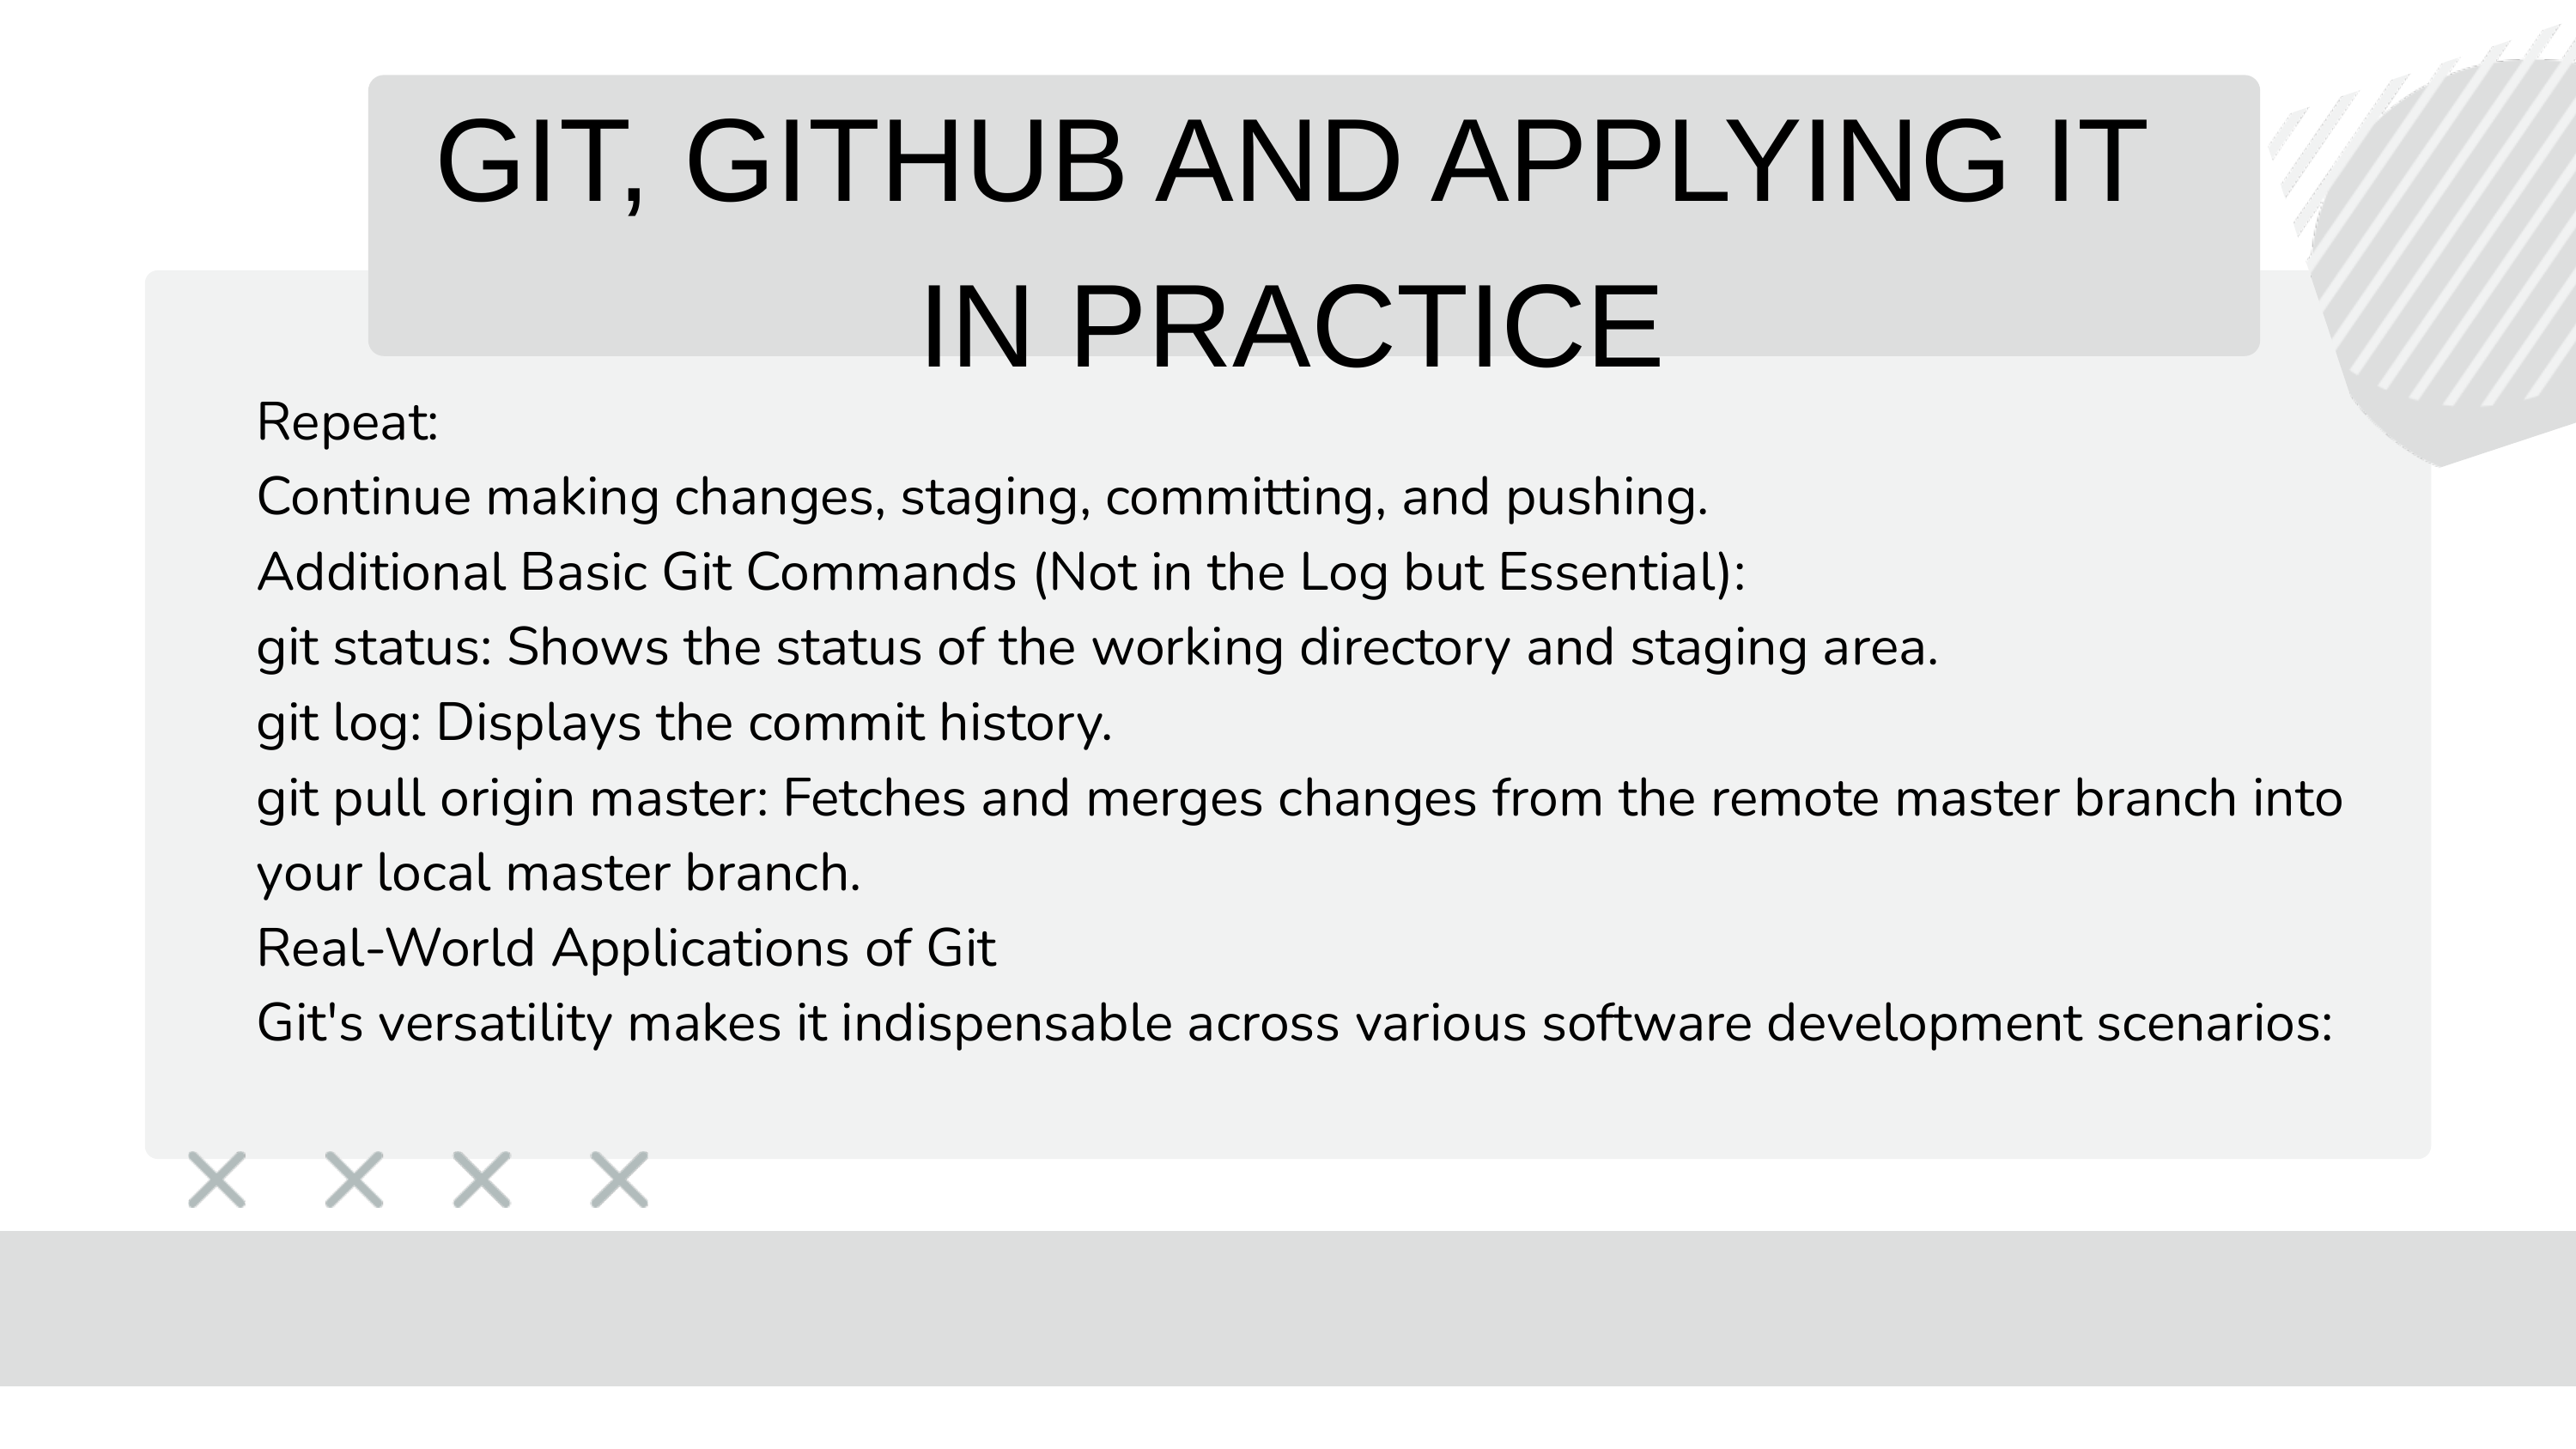

GIT, GITHUB AND APPLYING IT IN PRACTICE

Repeat:
Continue making changes, staging, committing, and pushing.
Additional Basic Git Commands (Not in the Log but Essential):
git status: Shows the status of the working directory and staging area.
git log: Displays the commit history.
git pull origin master: Fetches and merges changes from the remote master branch into your local master branch.
Real-World Applications of Git
Git's versatility makes it indispensable across various software development scenarios: